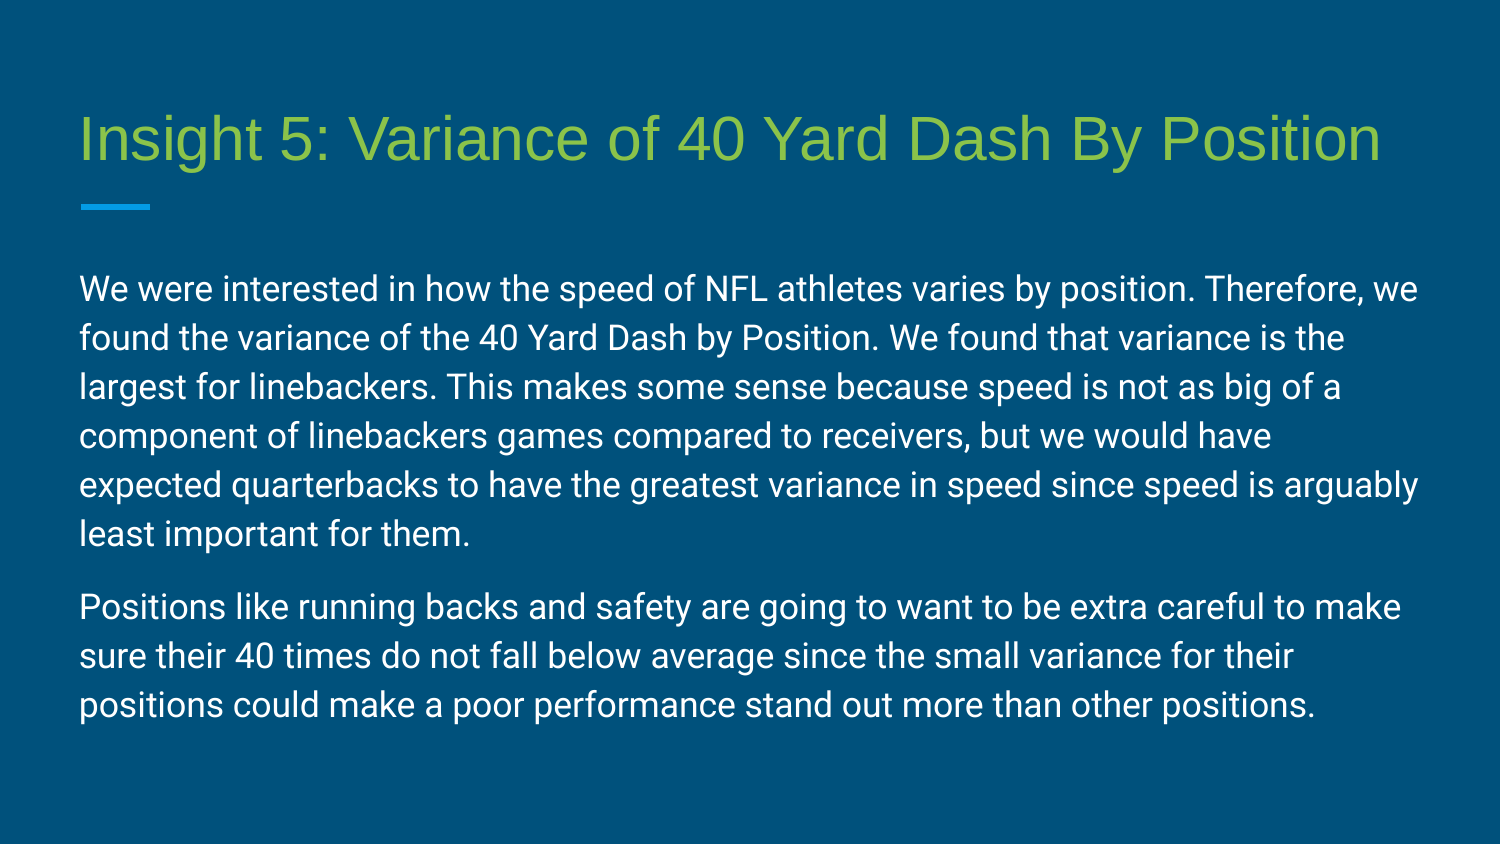

# Insight 5: Variance of 40 Yard Dash By Position
We were interested in how the speed of NFL athletes varies by position. Therefore, we found the variance of the 40 Yard Dash by Position. We found that variance is the largest for linebackers. This makes some sense because speed is not as big of a component of linebackers games compared to receivers, but we would have expected quarterbacks to have the greatest variance in speed since speed is arguably least important for them.
Positions like running backs and safety are going to want to be extra careful to make sure their 40 times do not fall below average since the small variance for their positions could make a poor performance stand out more than other positions.